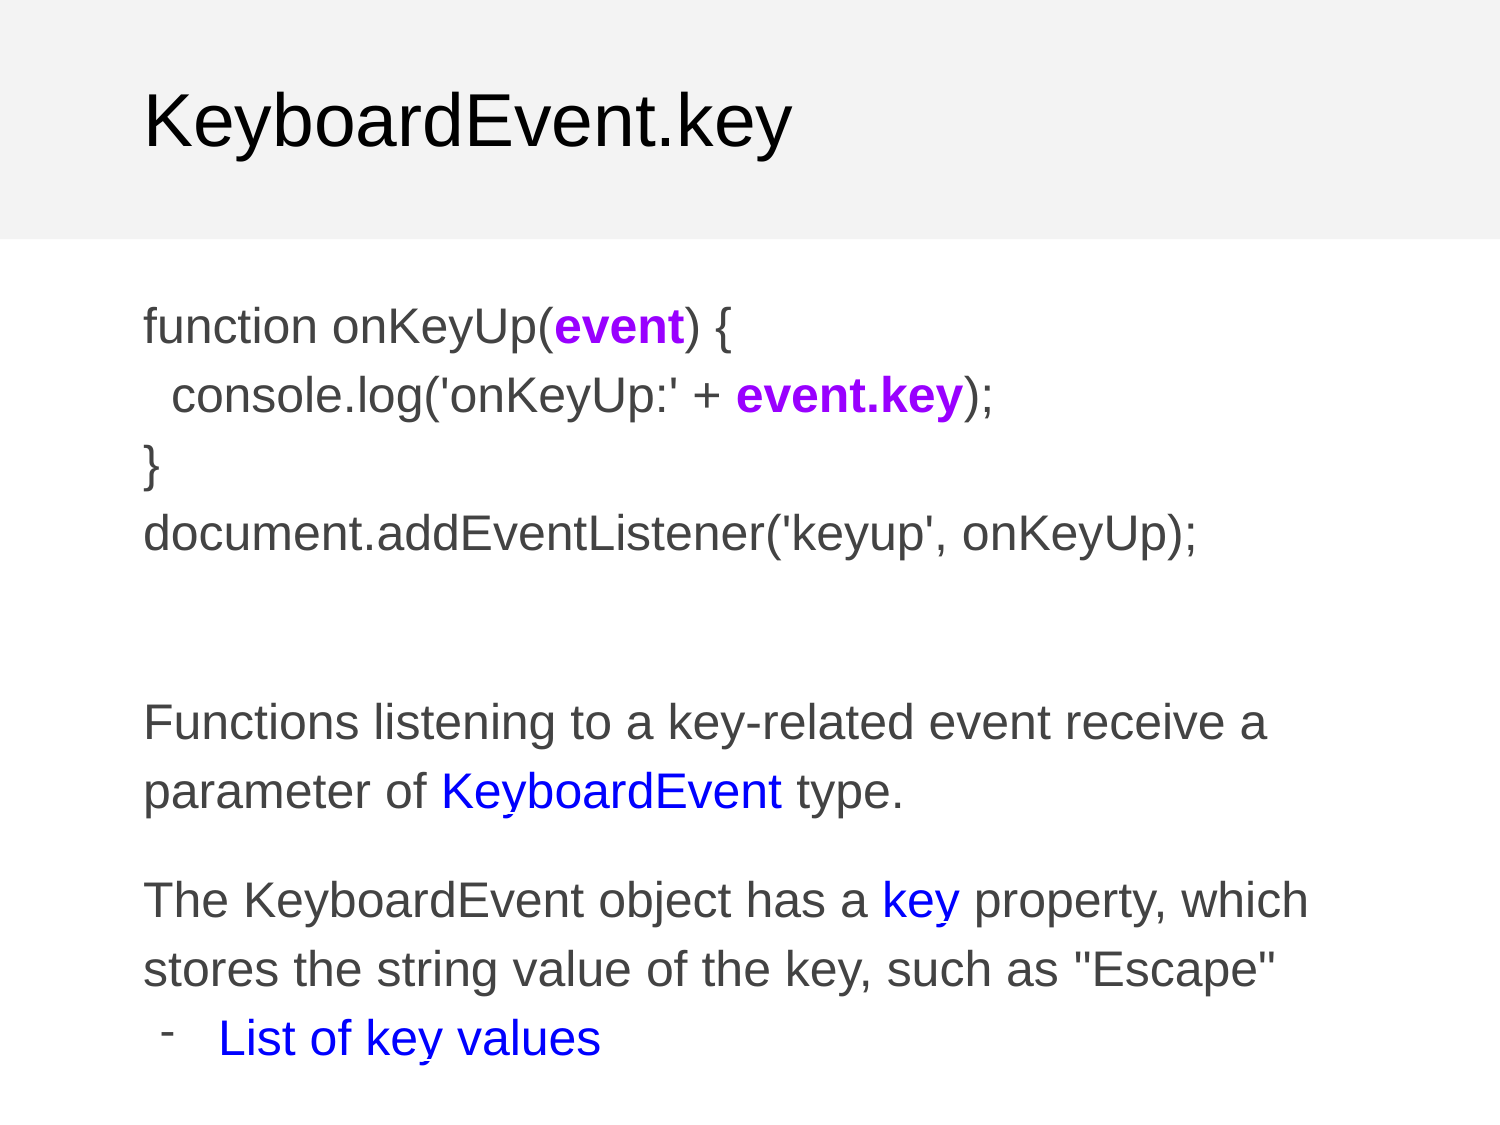

KeyboardEvent.key
function onKeyUp(event) {
  console.log('onKeyUp:' + event.key);
}
document.addEventListener('keyup', onKeyUp);
Functions listening to a key-related event receive a parameter of KeyboardEvent type.

The KeyboardEvent object has a key property, which stores the string value of the key, such as "Escape"
List of key values